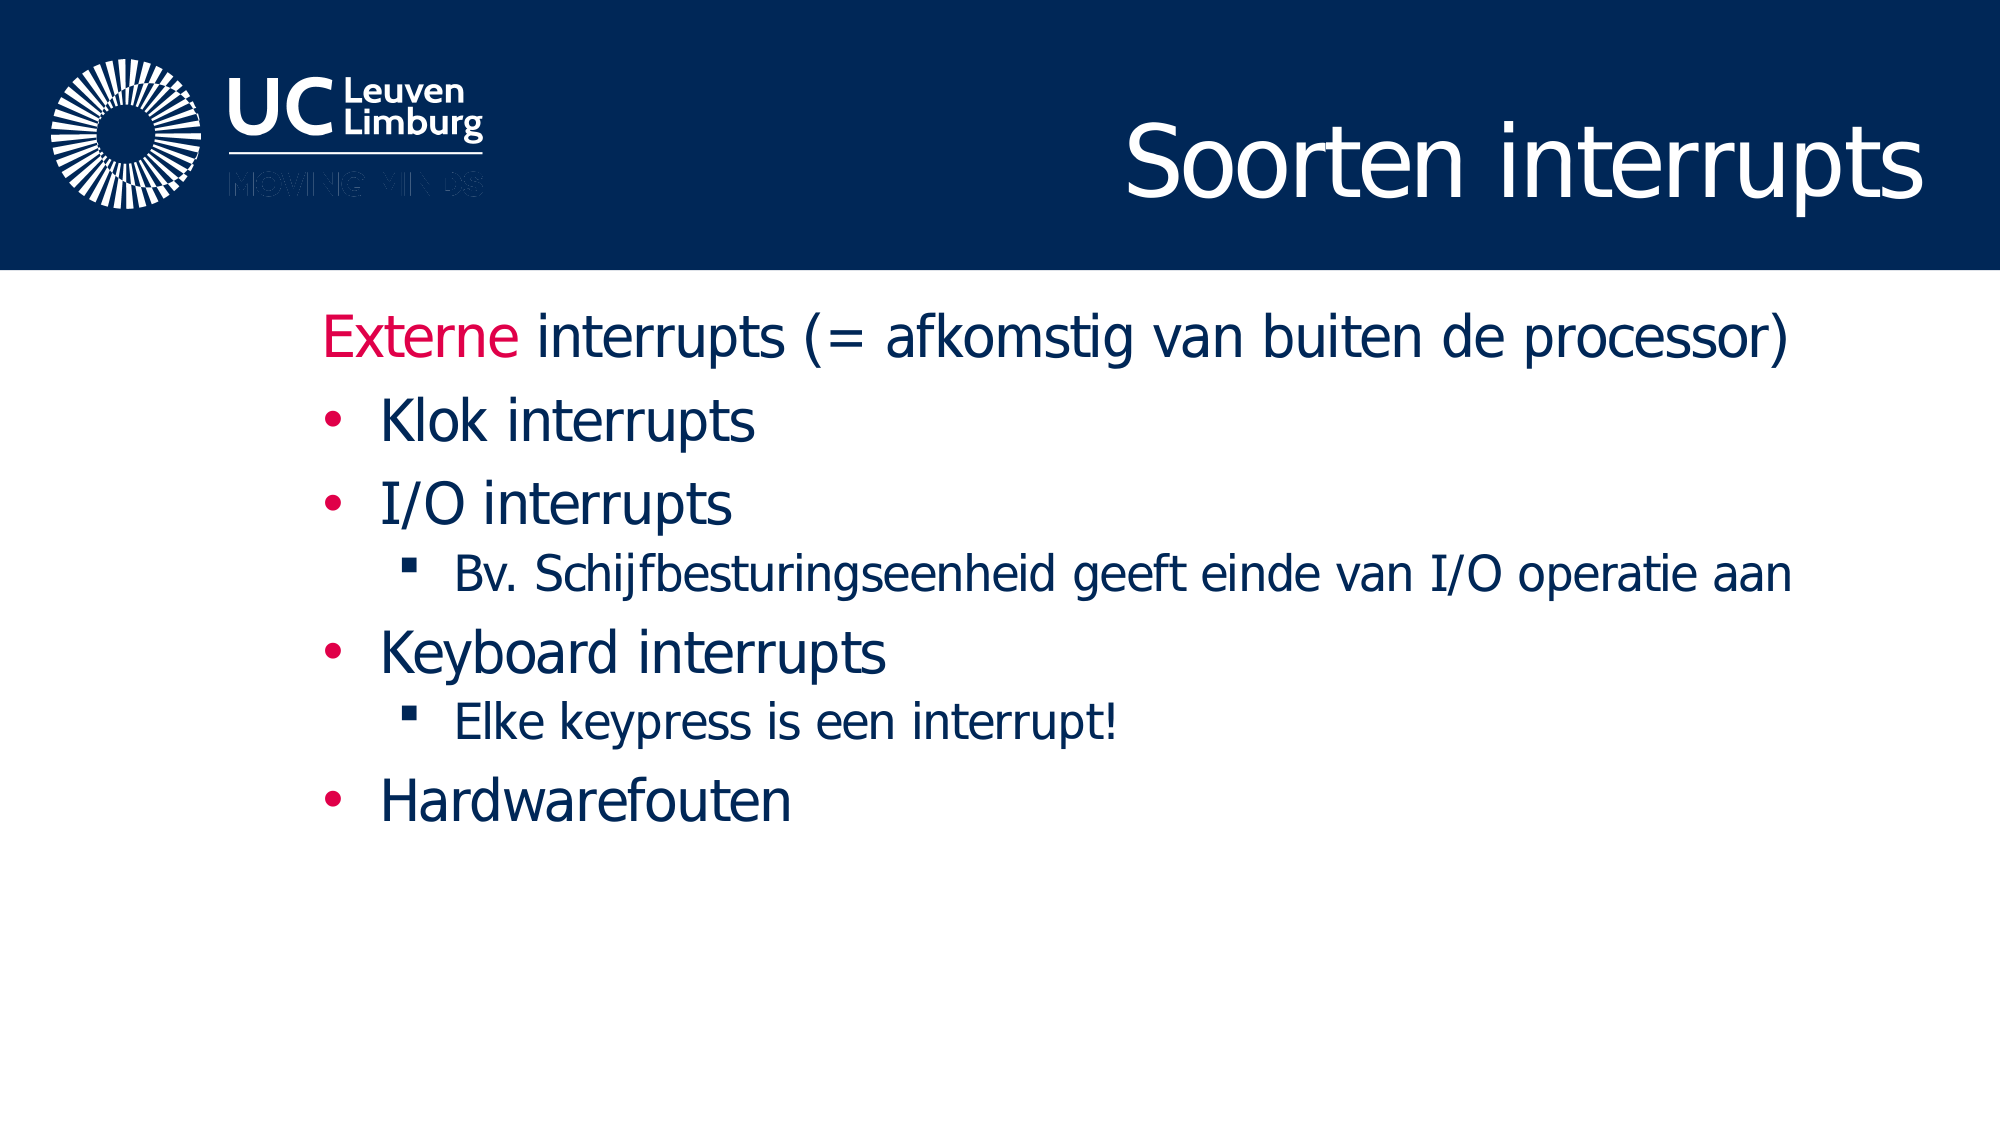

# Soorten interrupts
Externe interrupts (= afkomstig van buiten de processor)
Klok interrupts
I/O interrupts
Bv. Schijfbesturingseenheid geeft einde van I/O operatie aan
Keyboard interrupts
Elke keypress is een interrupt!
Hardwarefouten